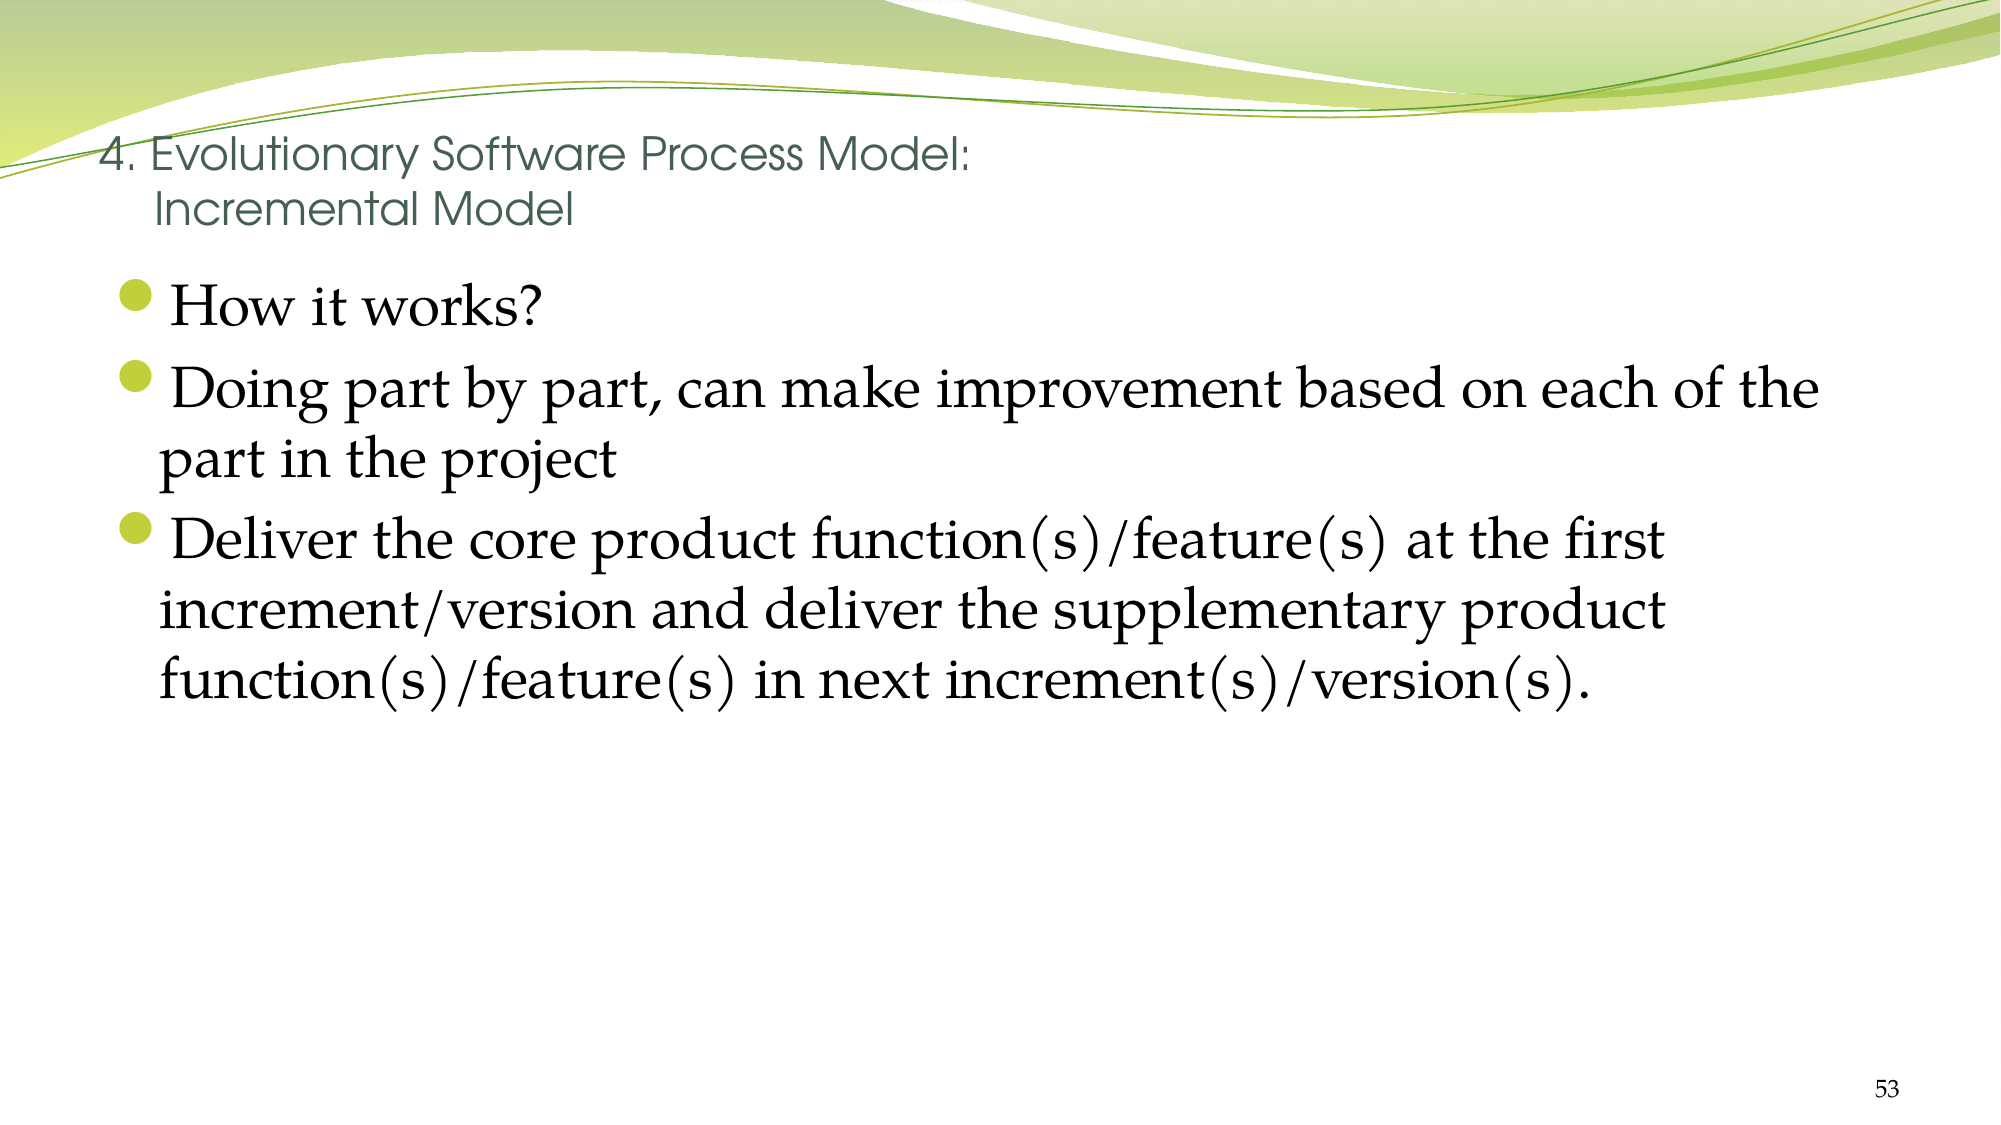

# 4. Evolutionary Software Process Model: Incremental Model
How it works?
Doing part by part, can make improvement based on each of the part in the project
Deliver the core product function(s)/feature(s) at the first increment/version and deliver the supplementary product function(s)/feature(s) in next increment(s)/version(s).
53